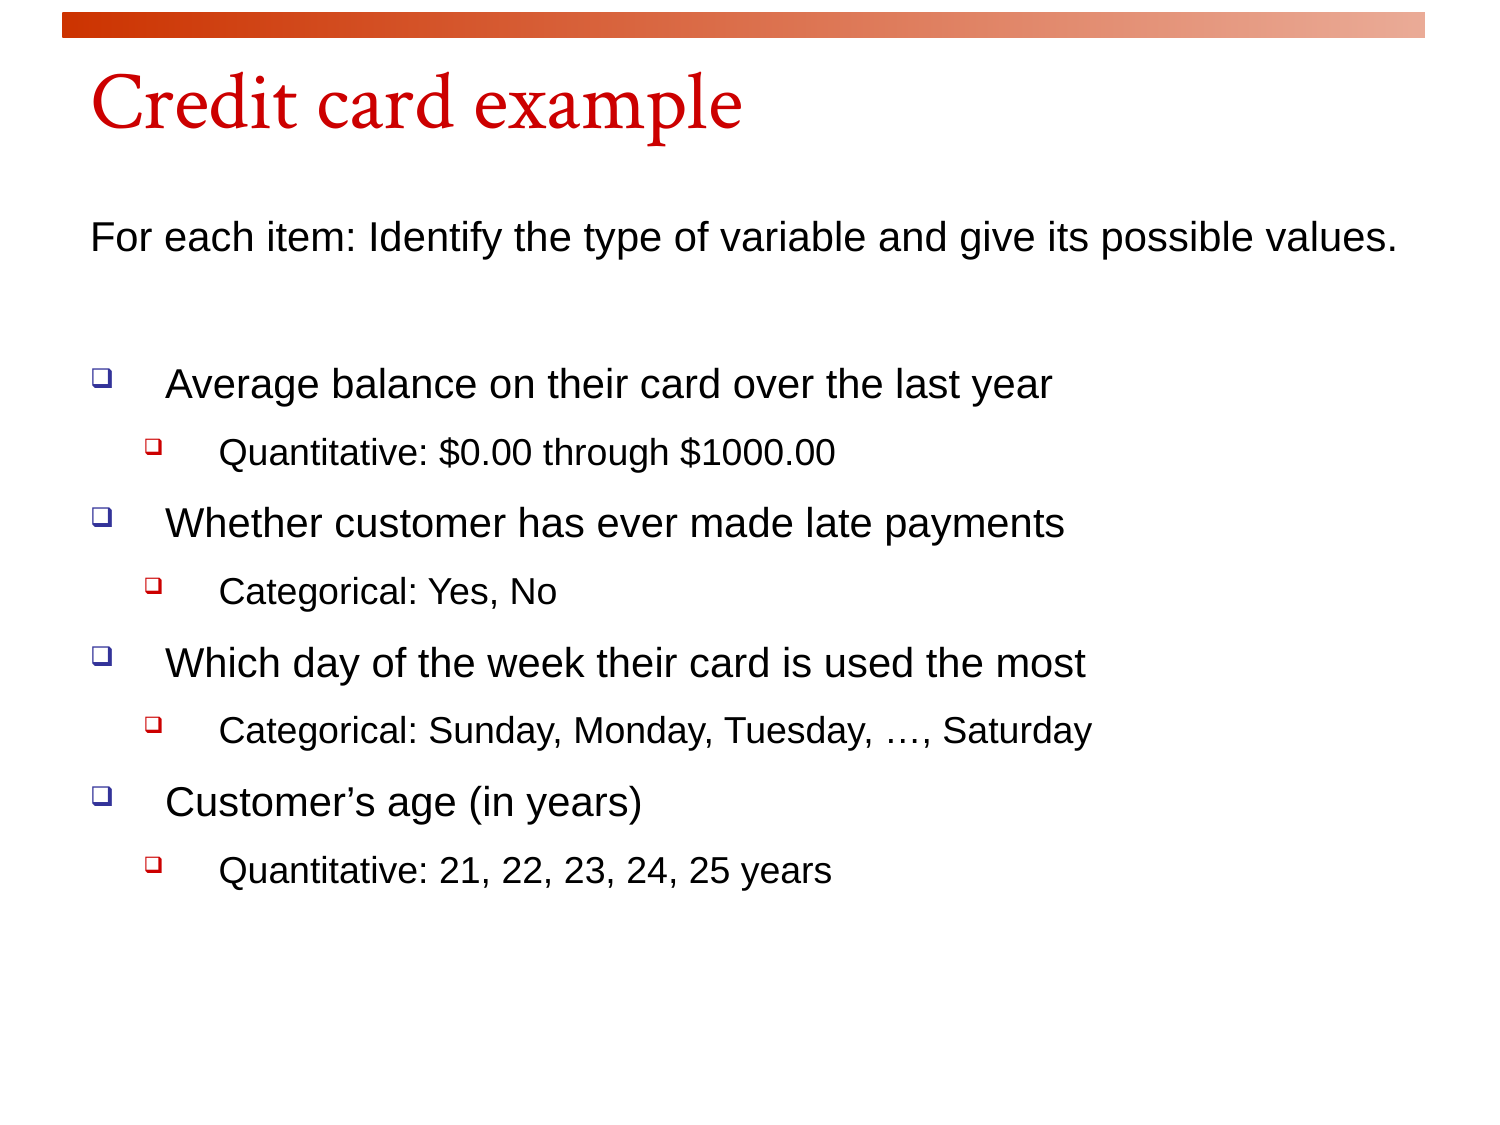

For each item: Identify the type of variable and give its possible values.

Average balance on their card over the last year
Quantitative: $0.00 through $1000.00
Whether customer has ever made late payments
Categorical: Yes, No
Which day of the week their card is used the most
Categorical: Sunday, Monday, Tuesday, …, Saturday
Customer’s age (in years)
Quantitative: 21, 22, 23, 24, 25 years

Credit card example